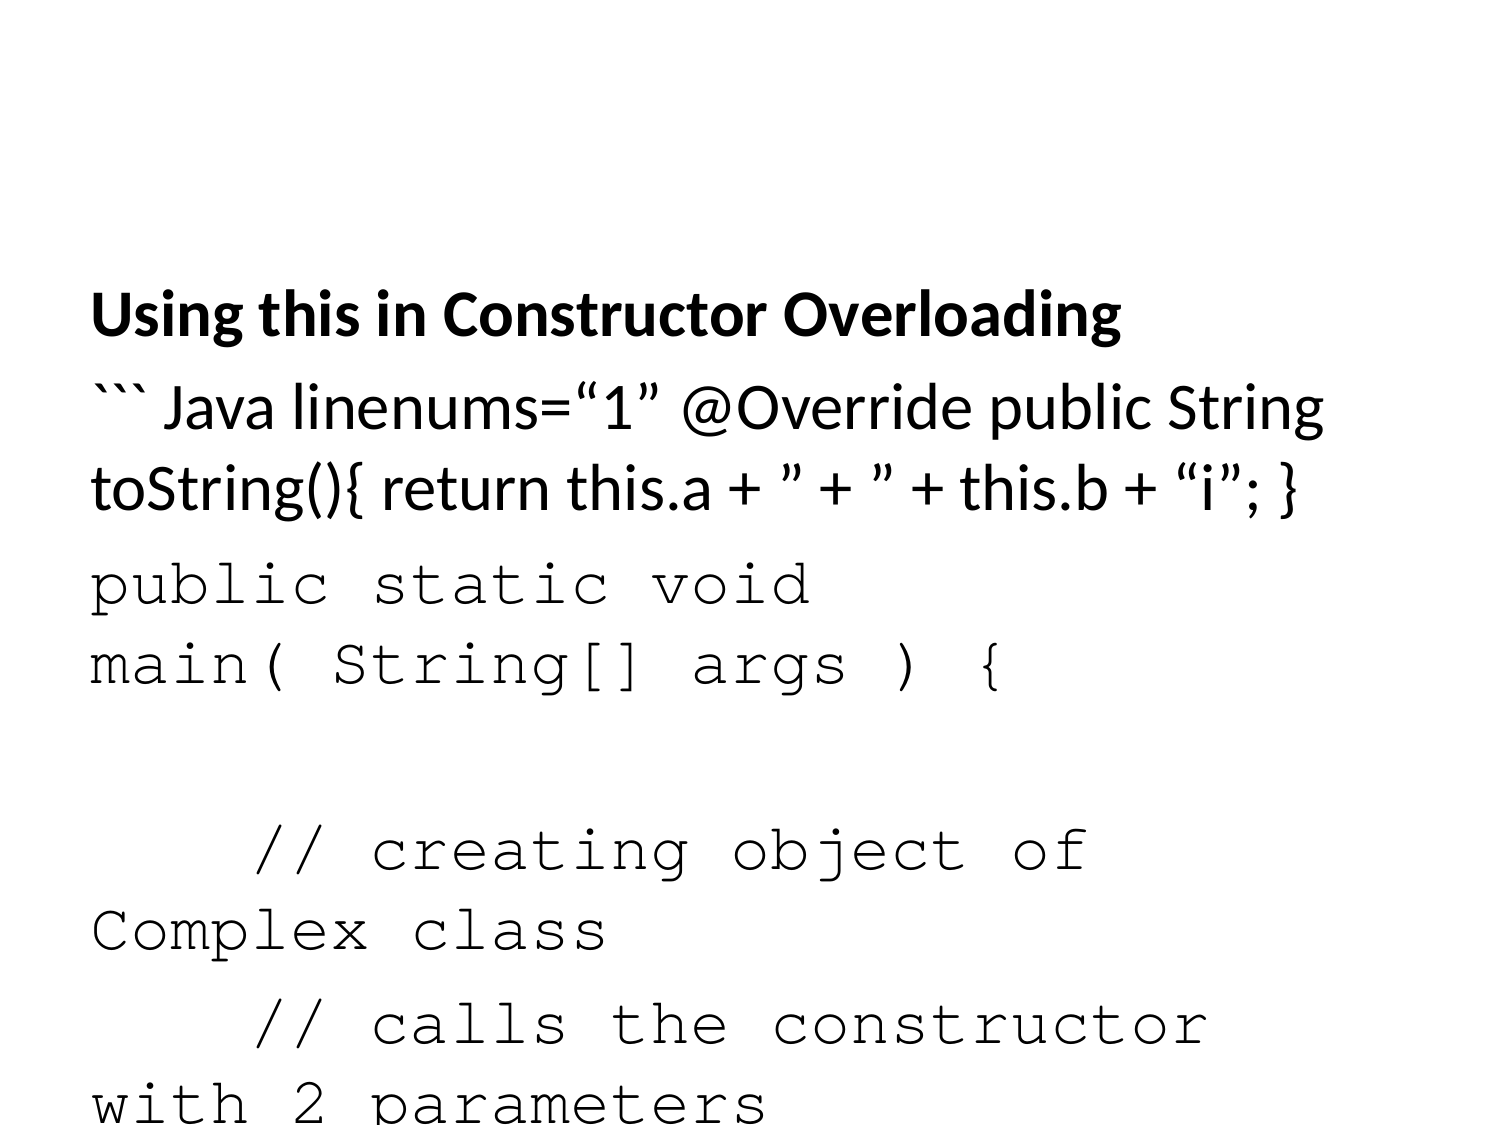

Using this in Constructor Overloading
``` Java linenums=“1” @Override public String toString(){ return this.a + ” + ” + this.b + “i”; }
public static void main( String[] args ) {

    // creating object of Complex class
    // calls the constructor with 2 parameters
    Complex c1 = new Complex(2, 3);

    // calls the constructor with a single parameter
    Complex c2 = new Complex(3);

    // calls the constructor with no parameters
    Complex c3 = new Complex();

    // print objects
    System.out.println(c1);
    System.out.println(c2);
    System.out.println(c3);
}
}

---

### Using this in Constructor Overloading

- In the example, we have used this keyword,
  - to call the constructor `Complex(int i, int j)` from the constructor `Complex(int i)`
  - to call the constructor `Complex(int i)` from the constructor `Complex()`
- the line, `System.out.println(c1);` process, the toString() is called Since we override the toString() method inside our class, we get the output according to that method.

---

### Using this in Constructor Overloading

- One of the huge advantages of this() is to reduce the amount of duplicate code. However, we should be always careful while using this().

- This is because calling constructor from another constructor adds overhead and it is a slow process. Another huge advantage of using this() is to reduce the amount of duplicate code.

---

### Using this in Constructor Overloading

- Invoking one constructor from another constructor is called explicit constructor invocation.

---

### Passing this as an Argument

- We can use this keyword to pass the current object as an argument to a method

``` Java linenums="1"
class ThisExample {
    // declare variables
    int x;
    int y;

    ThisExample(int x, int y) {
       // assign values of variables inside constructor
        this.x = x;
        this.y = y;

        // value of x and y before calling add()
        System.out.println("Before passing this to addTwo() method:");
        System.out.println("x = " + this.x + ", y = " + this.y);

        // call the add() method passing this as argument
        add(this);

        // value of x and y after calling add()
        System.out.println("After passing this to addTwo() method:");
        System.out.println("x = " + this.x + ", y = " + this.y);
    }

    void add(ThisExample o){
        o.x += 2;
        o.y += 2;
    }
}